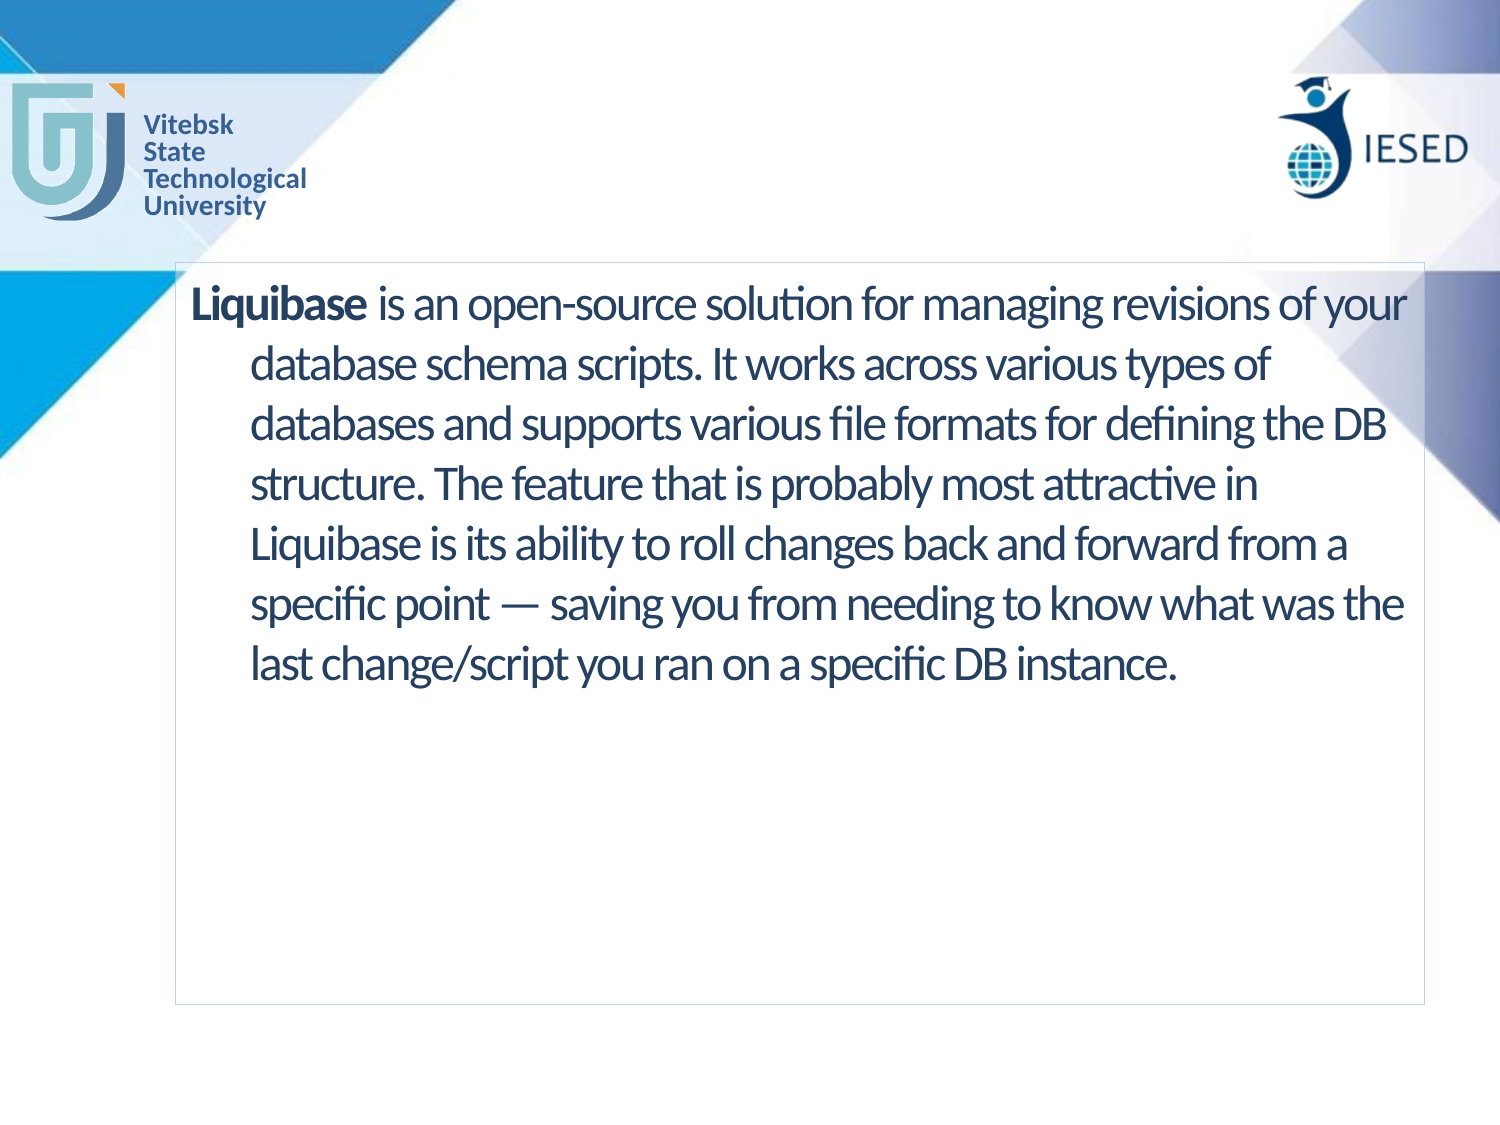

#
Liquibase is an open-source solution for managing revisions of your database schema scripts. It works across various types of databases and supports various file formats for defining the DB structure. The feature that is probably most attractive in Liquibase is its ability to roll changes back and forward from a specific point — saving you from needing to know what was the last change/script you ran on a specific DB instance.